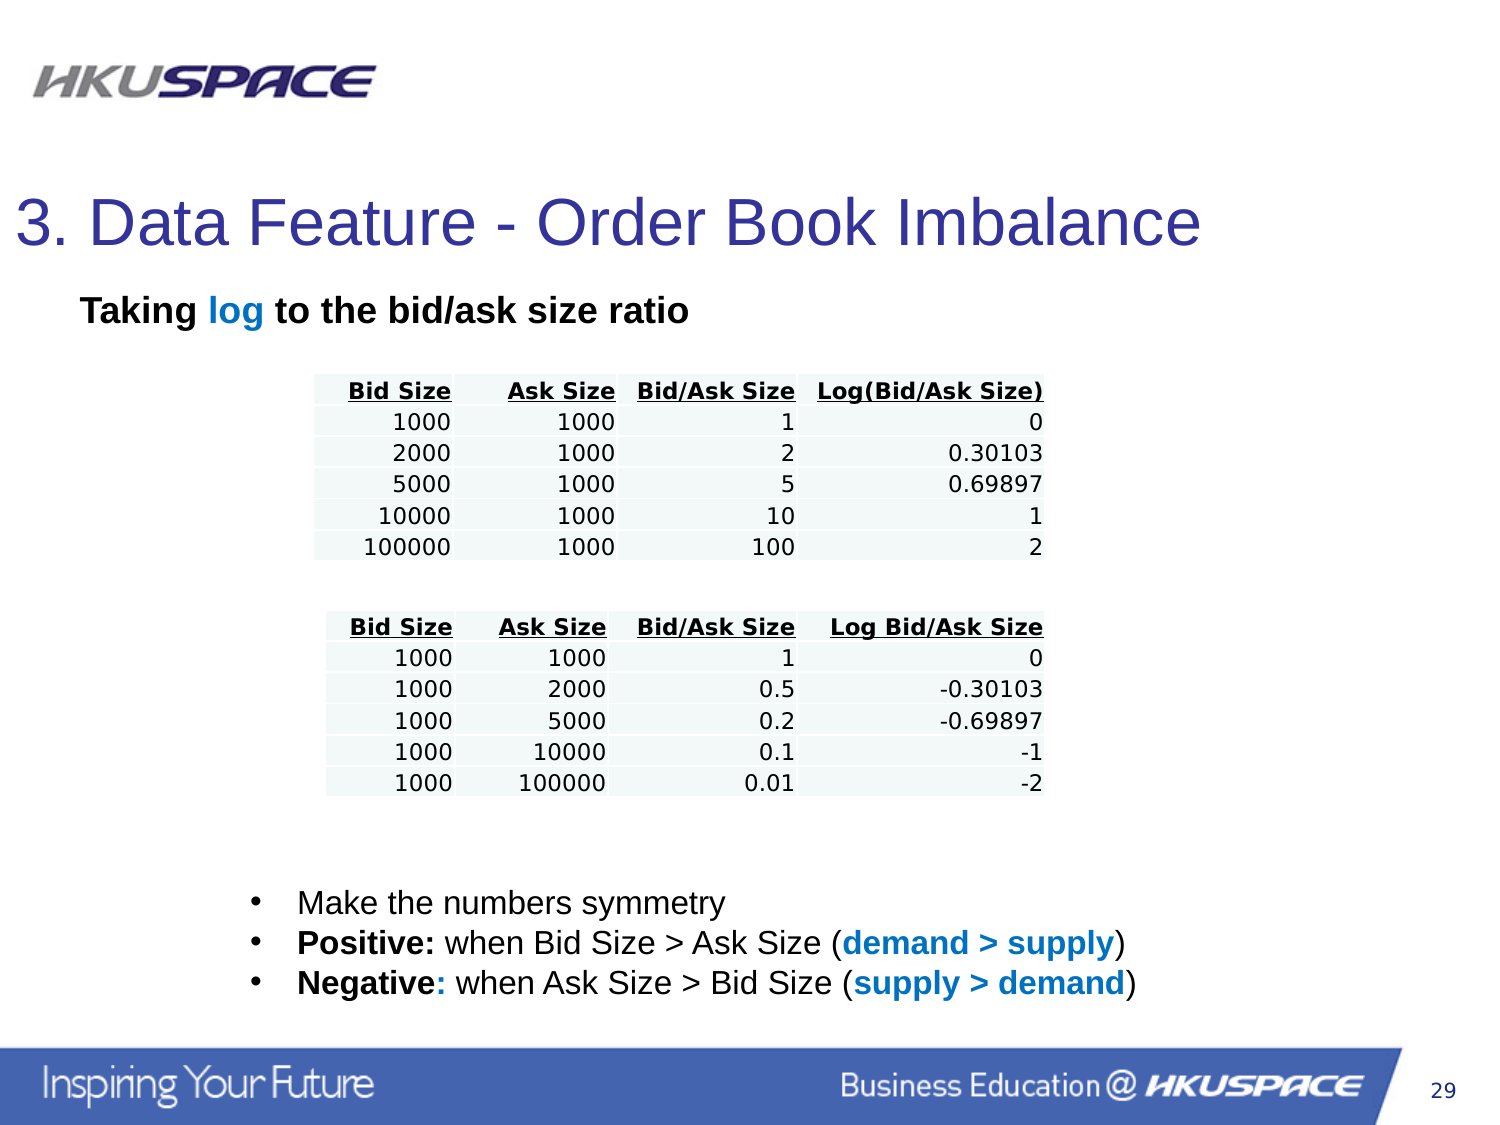

3. Data Feature - Order Book Imbalance
Taking log to the bid/ask size ratio

| Bid Size | Ask Size | Bid/Ask Size |
| --- | --- | --- |
| 1000 | 1000 | 1 |
| 2000 | 1000 | 2 |
| 5000 | 1000 | 5 |
| 10000 | 1000 | 10 |
| 100000 | 1000 | 100 |
| Log(Bid/Ask Size) |
| --- |
| 0 |
| 0.30103 |
| 0.69897 |
| 1 |
| 2 |
| Bid Size | Ask Size | Bid/Ask Size |
| --- | --- | --- |
| 1000 | 1000 | 1 |
| 1000 | 2000 | 0.5 |
| 1000 | 5000 | 0.2 |
| 1000 | 10000 | 0.1 |
| 1000 | 100000 | 0.01 |
| Log Bid/Ask Size |
| --- |
| 0 |
| -0.30103 |
| -0.69897 |
| -1 |
| -2 |
Make the numbers symmetry
Positive: when Bid Size > Ask Size (demand > supply)
Negative: when Ask Size > Bid Size (supply > demand)
29